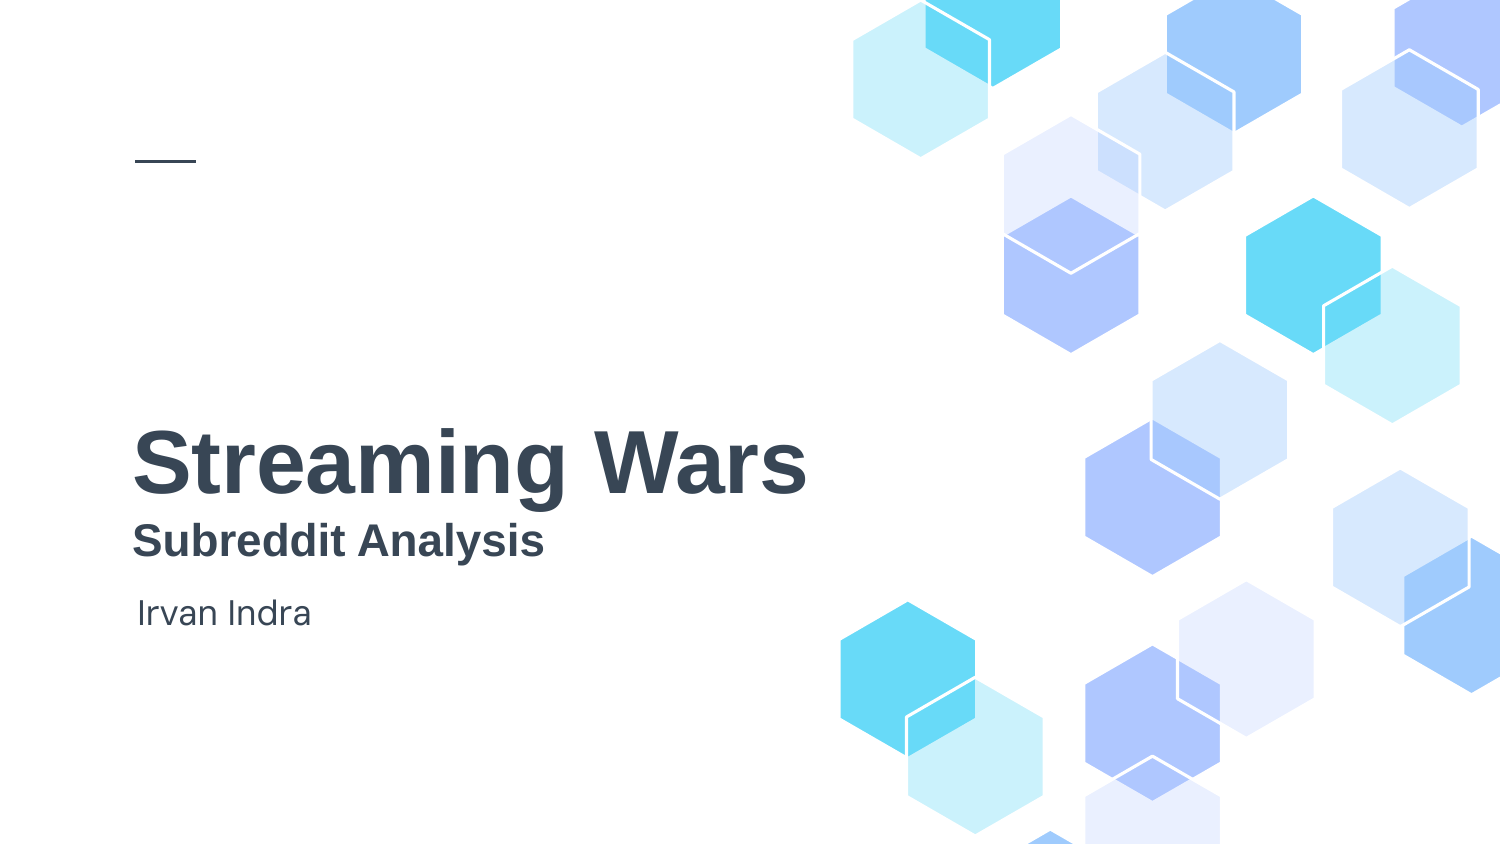

# Streaming Wars Subreddit Analysis
Irvan Indra